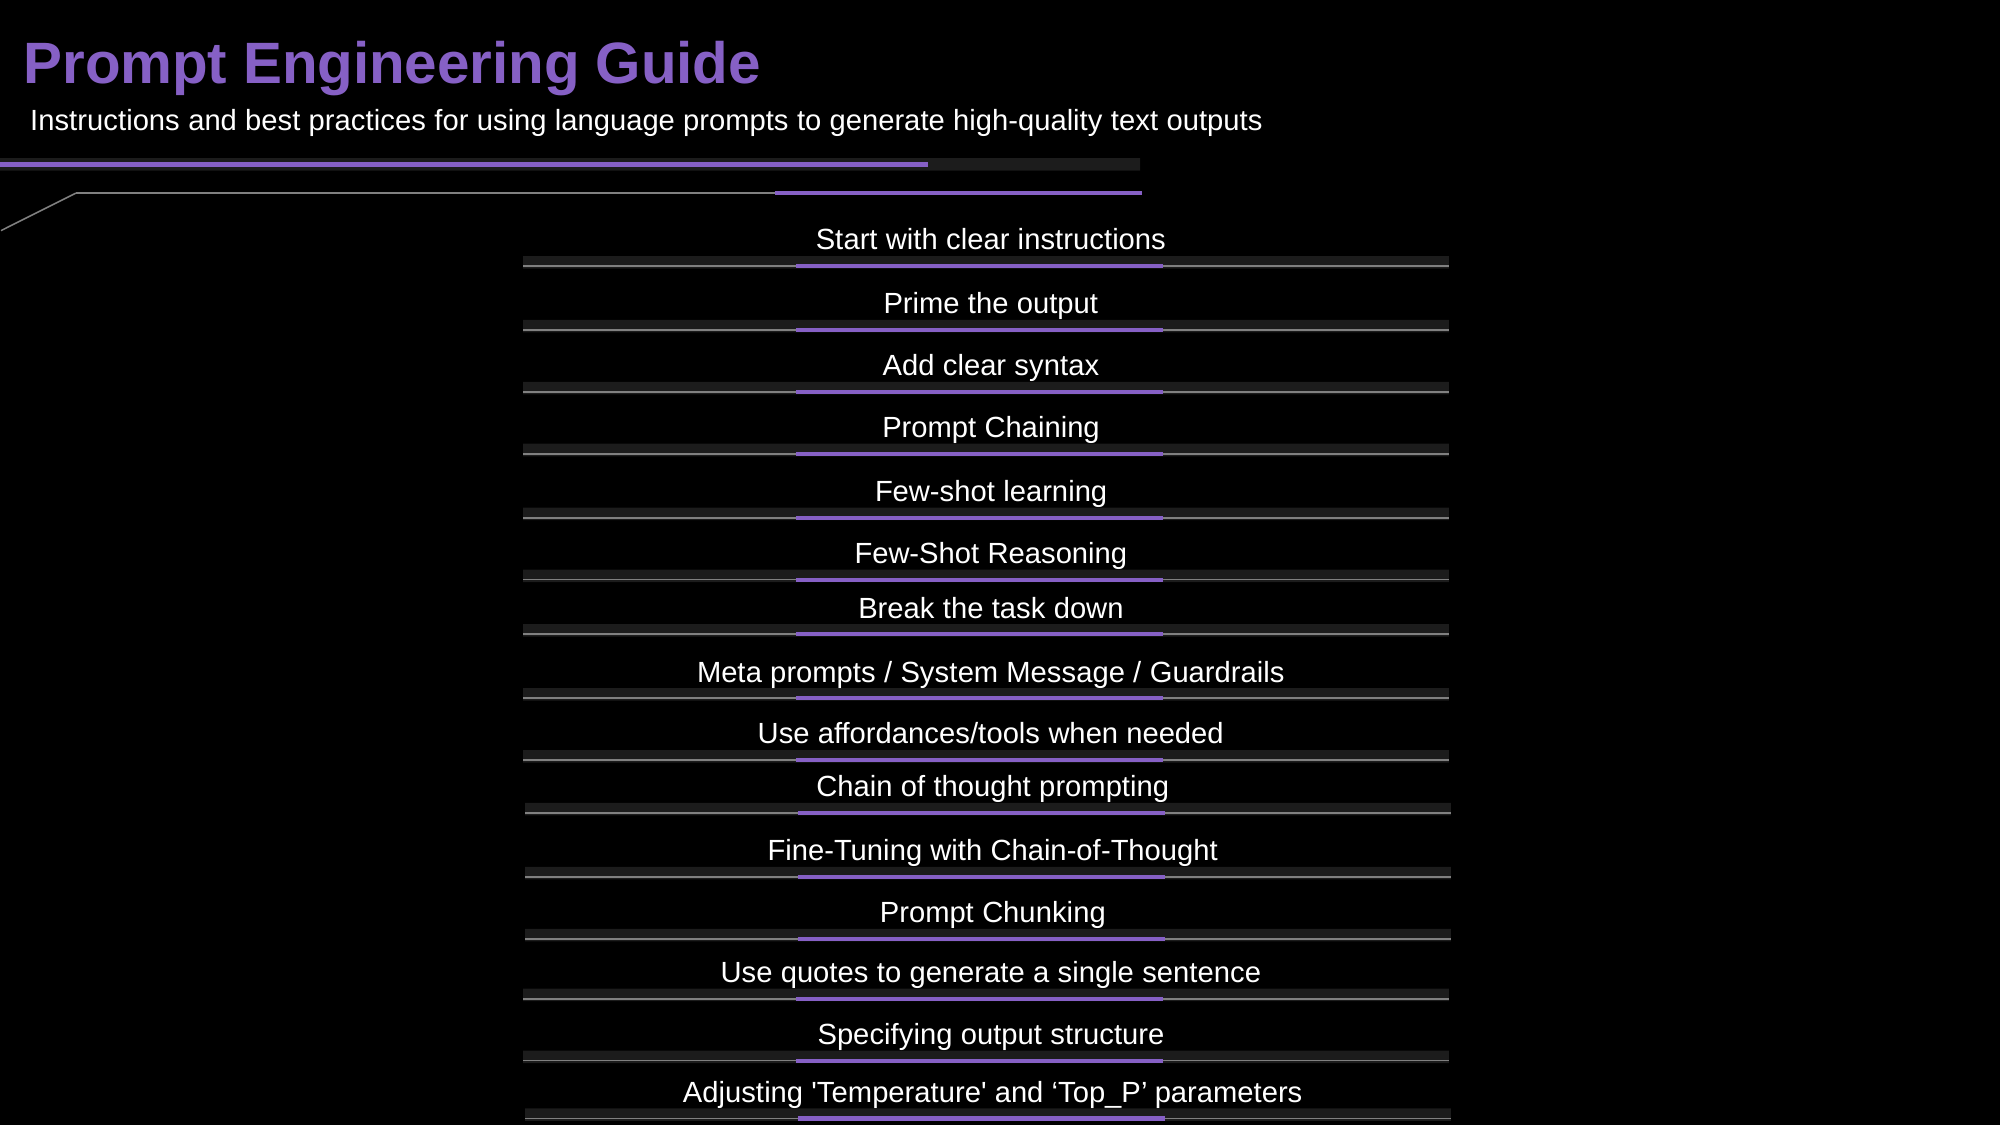

Prompt Engineering Guide
Instructions and best practices for using language prompts to generate high-quality text outputs
Start with clear instructions
Prime the output
Add clear syntax
Prompt Chaining
Few-shot learning
Few-Shot Reasoning
Break the task down
Meta prompts / System Message / Guardrails
Use affordances/tools when needed
Chain of thought prompting
Fine-Tuning with Chain-of-Thought
Prompt Chunking
Use quotes to generate a single sentence
Specifying output structure
Adjusting 'Temperature' and ‘Top_P’ parameters